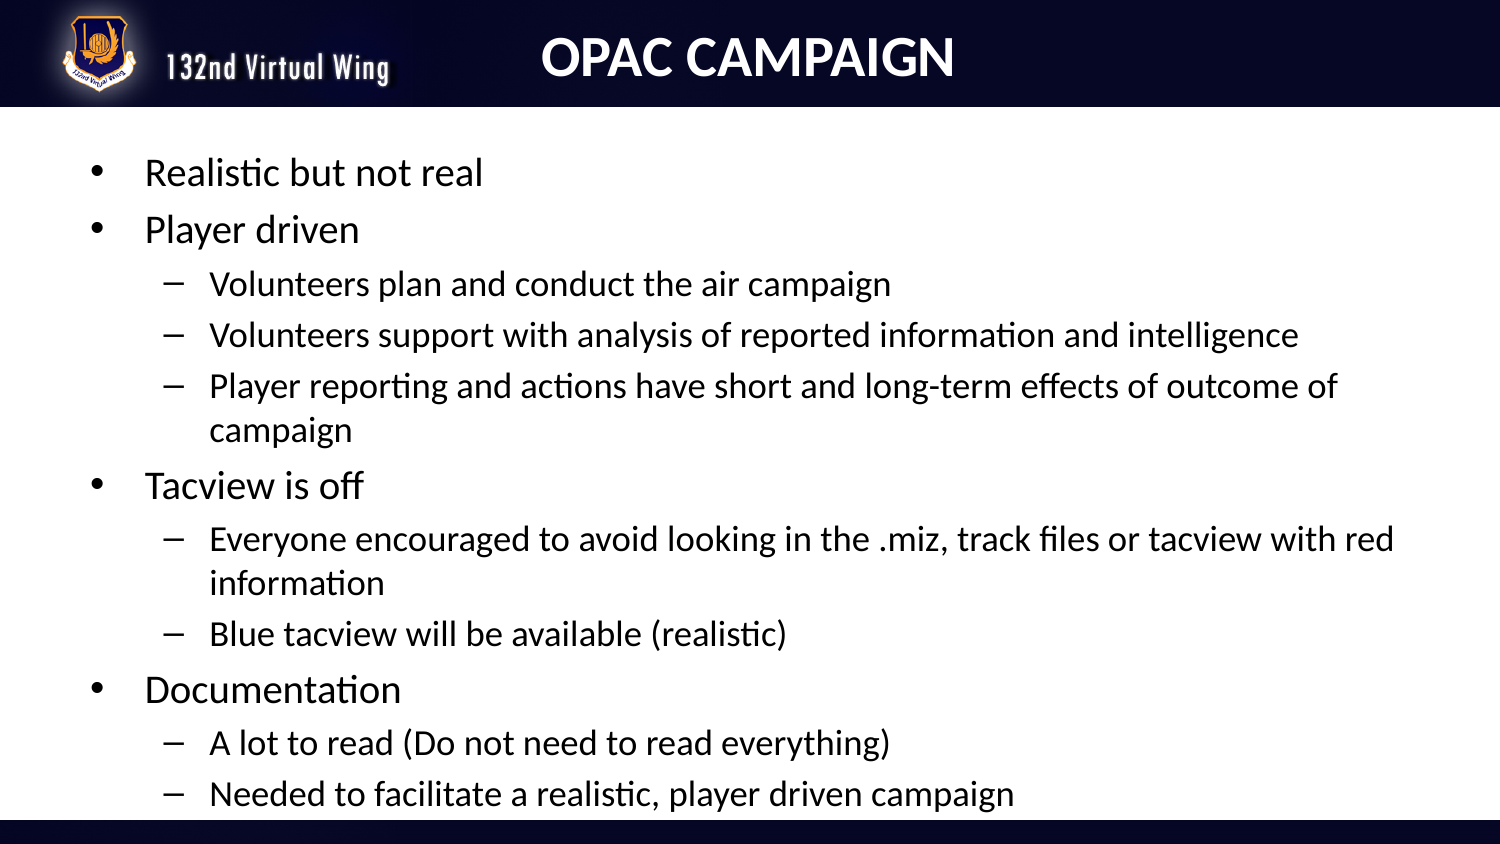

# OPAC CAMPAIGN
Realistic but not real
Player driven
Volunteers plan and conduct the air campaign
Volunteers support with analysis of reported information and intelligence
Player reporting and actions have short and long-term effects of outcome of campaign
Tacview is off
Everyone encouraged to avoid looking in the .miz, track files or tacview with red information
Blue tacview will be available (realistic)
Documentation
A lot to read (Do not need to read everything)
Needed to facilitate a realistic, player driven campaign